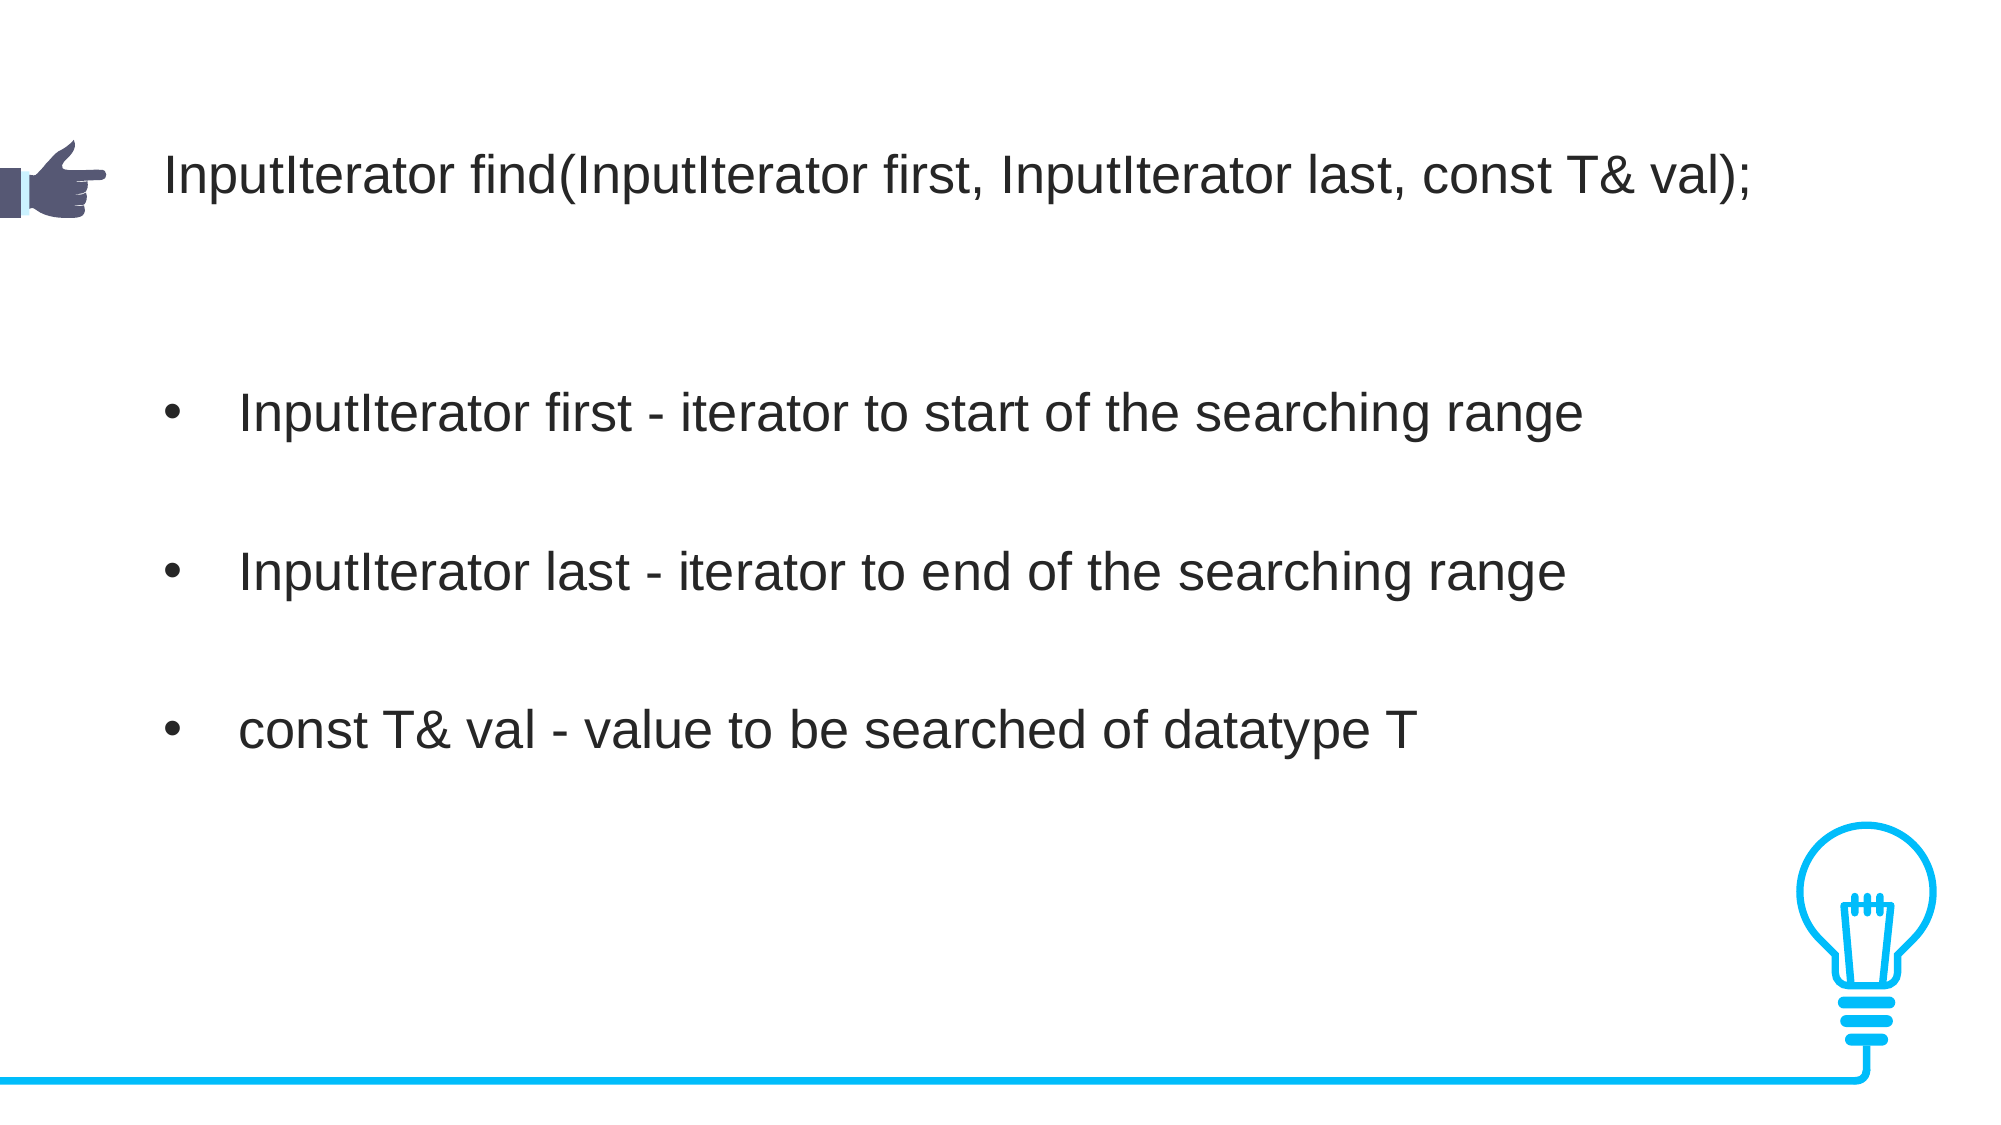

InputIterator find(InputIterator first, InputIterator last, const T& val);

InputIterator first - iterator to start of the searching range

InputIterator last - iterator to end of the searching range

const T& val - value to be searched of datatype T